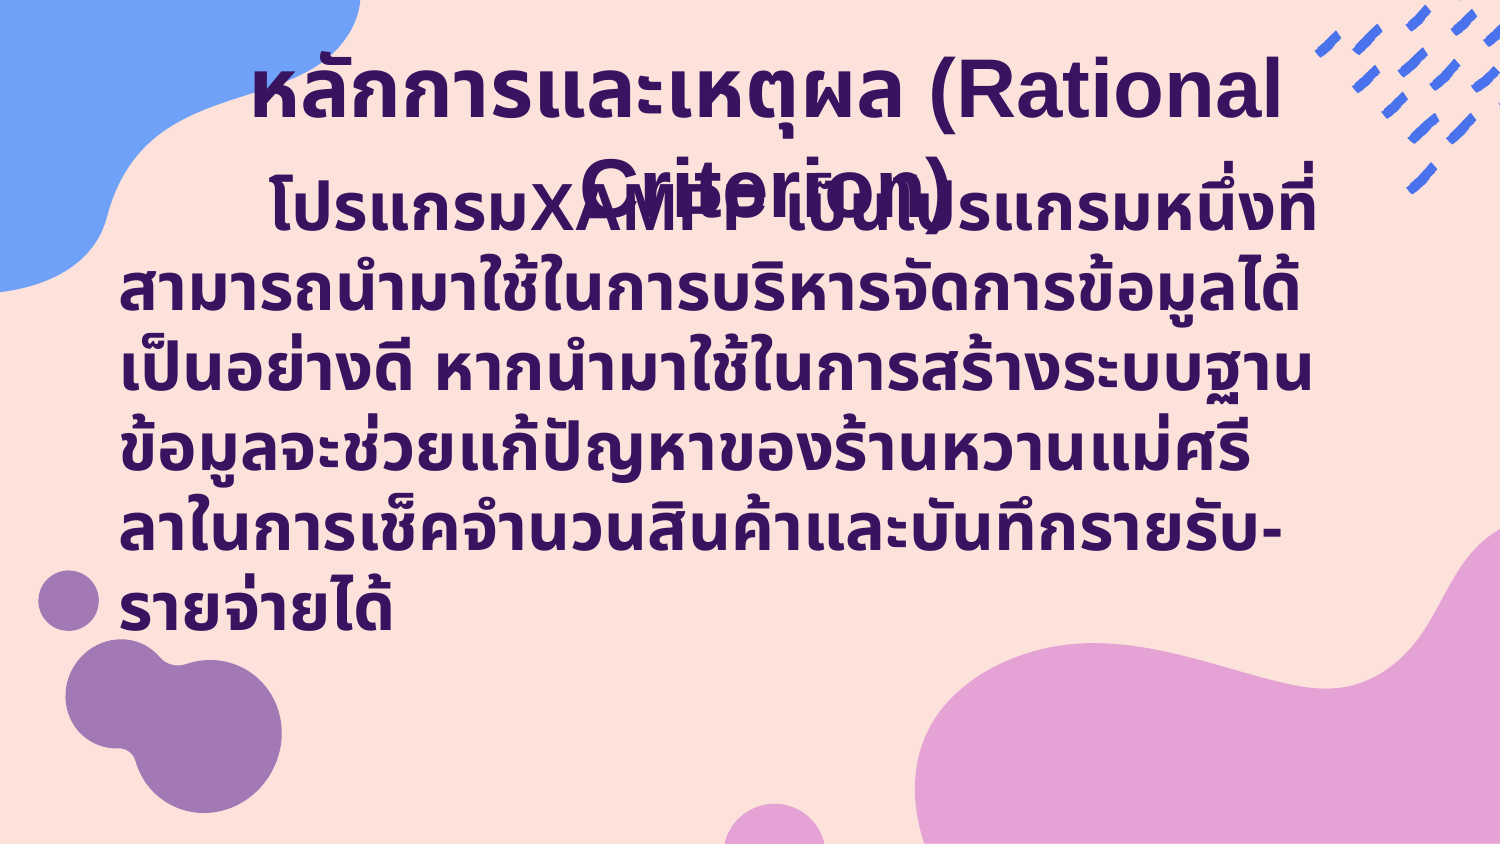

# หลักการและเหตุผล (Rational Criterion)
	โปรแกรมXAMPP เป็นโปรแกรมหนึ่งที่สามารถนำมาใช้ในการบริหารจัดการข้อมูลได้เป็นอย่างดี หากนำมาใช้ในการสร้างระบบฐานข้อมูลจะช่วยแก้ปัญหาของร้านหวานแม่ศรีลาในการเช็คจำนวนสินค้าและบันทึกรายรับ-รายจ่ายได้